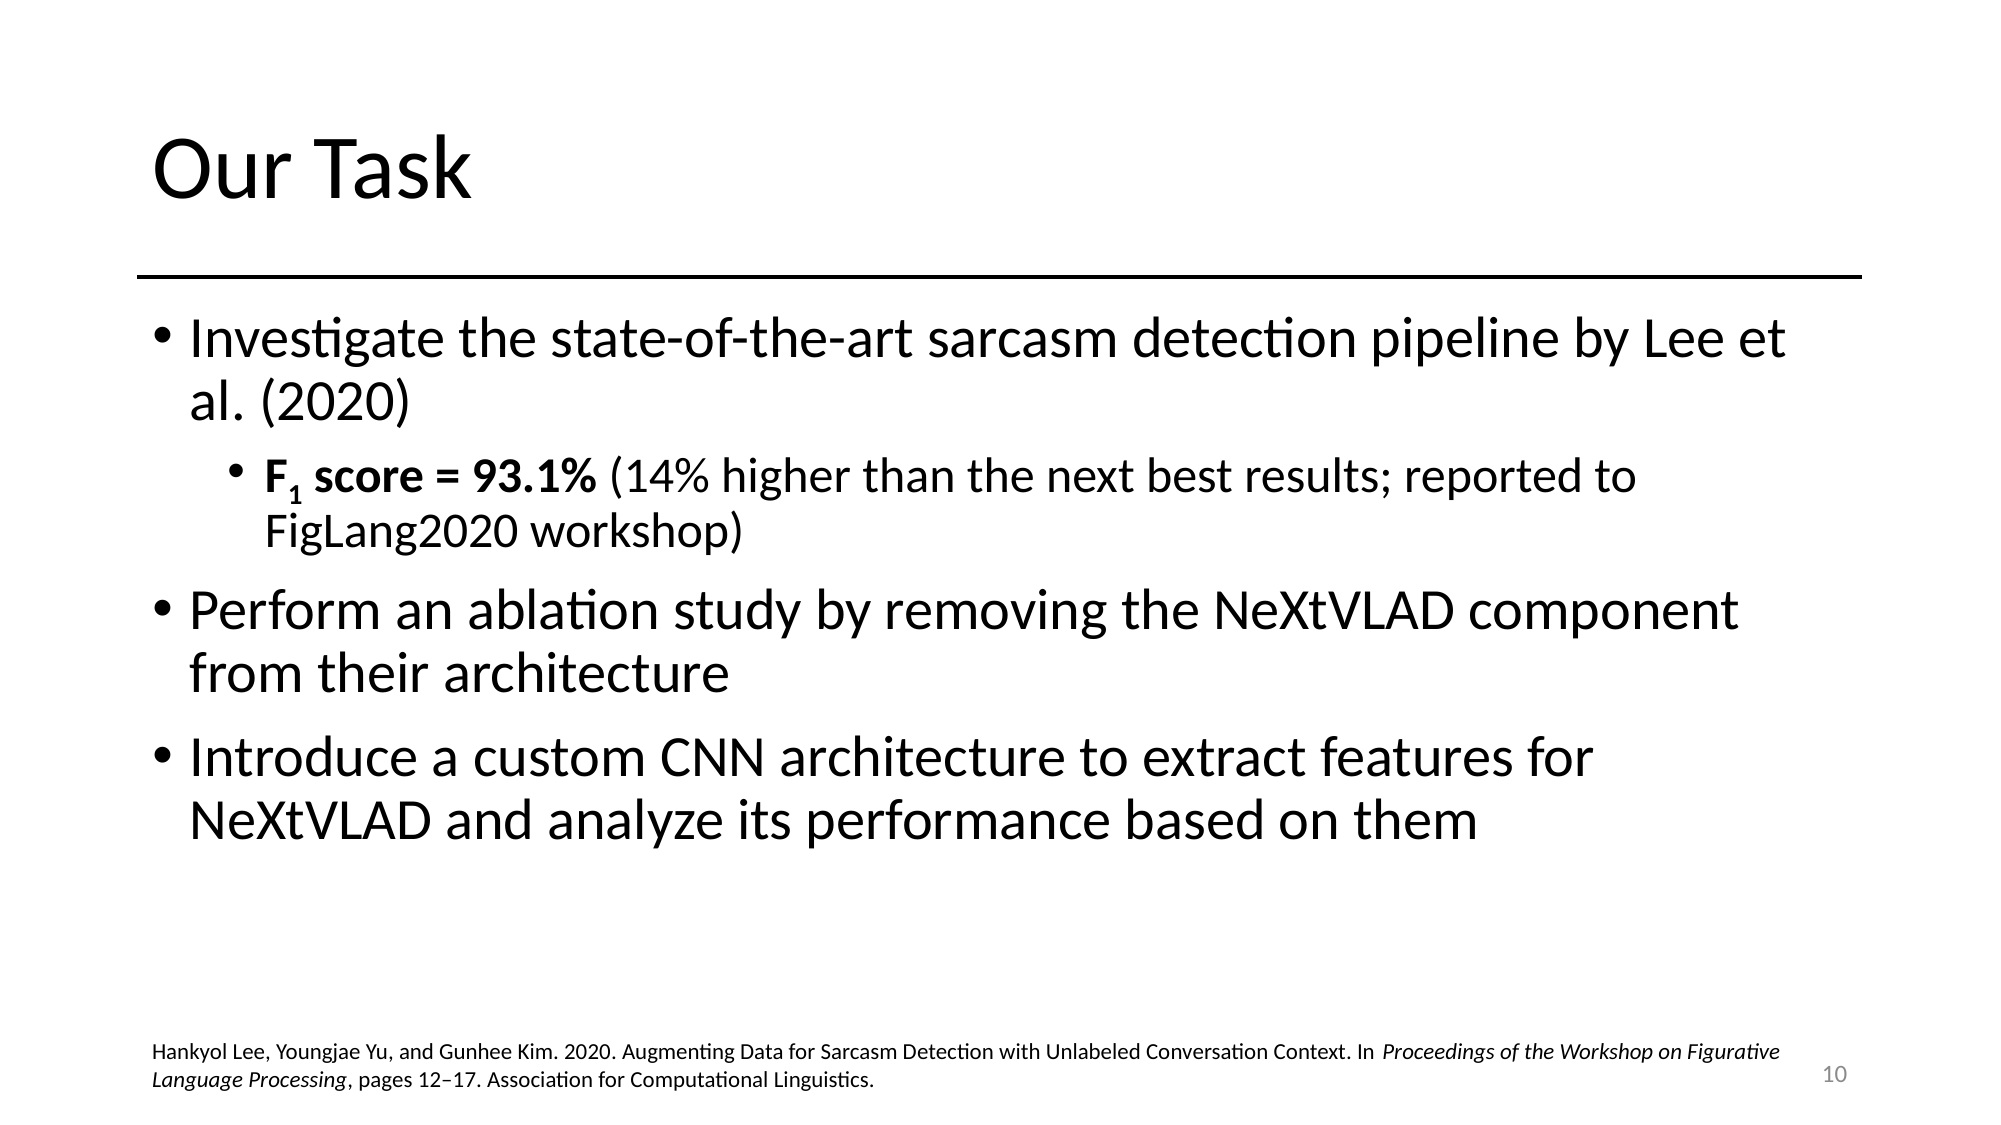

# Our Task
Investigate the state-of-the-art sarcasm detection pipeline by Lee et al. (2020)
F1 score = 93.1% (14% higher than the next best results; reported to FigLang2020 workshop)
Perform an ablation study by removing the NeXtVLAD component from their architecture
Introduce a custom CNN architecture to extract features for NeXtVLAD and analyze its performance based on them
Hankyol Lee, Youngjae Yu, and Gunhee Kim. 2020. Augmenting Data for Sarcasm Detection with Unlabeled Conversation Context. In Proceedings of the Workshop on Figurative Language Processing, pages 12–17. Association for Computational Linguistics.
10